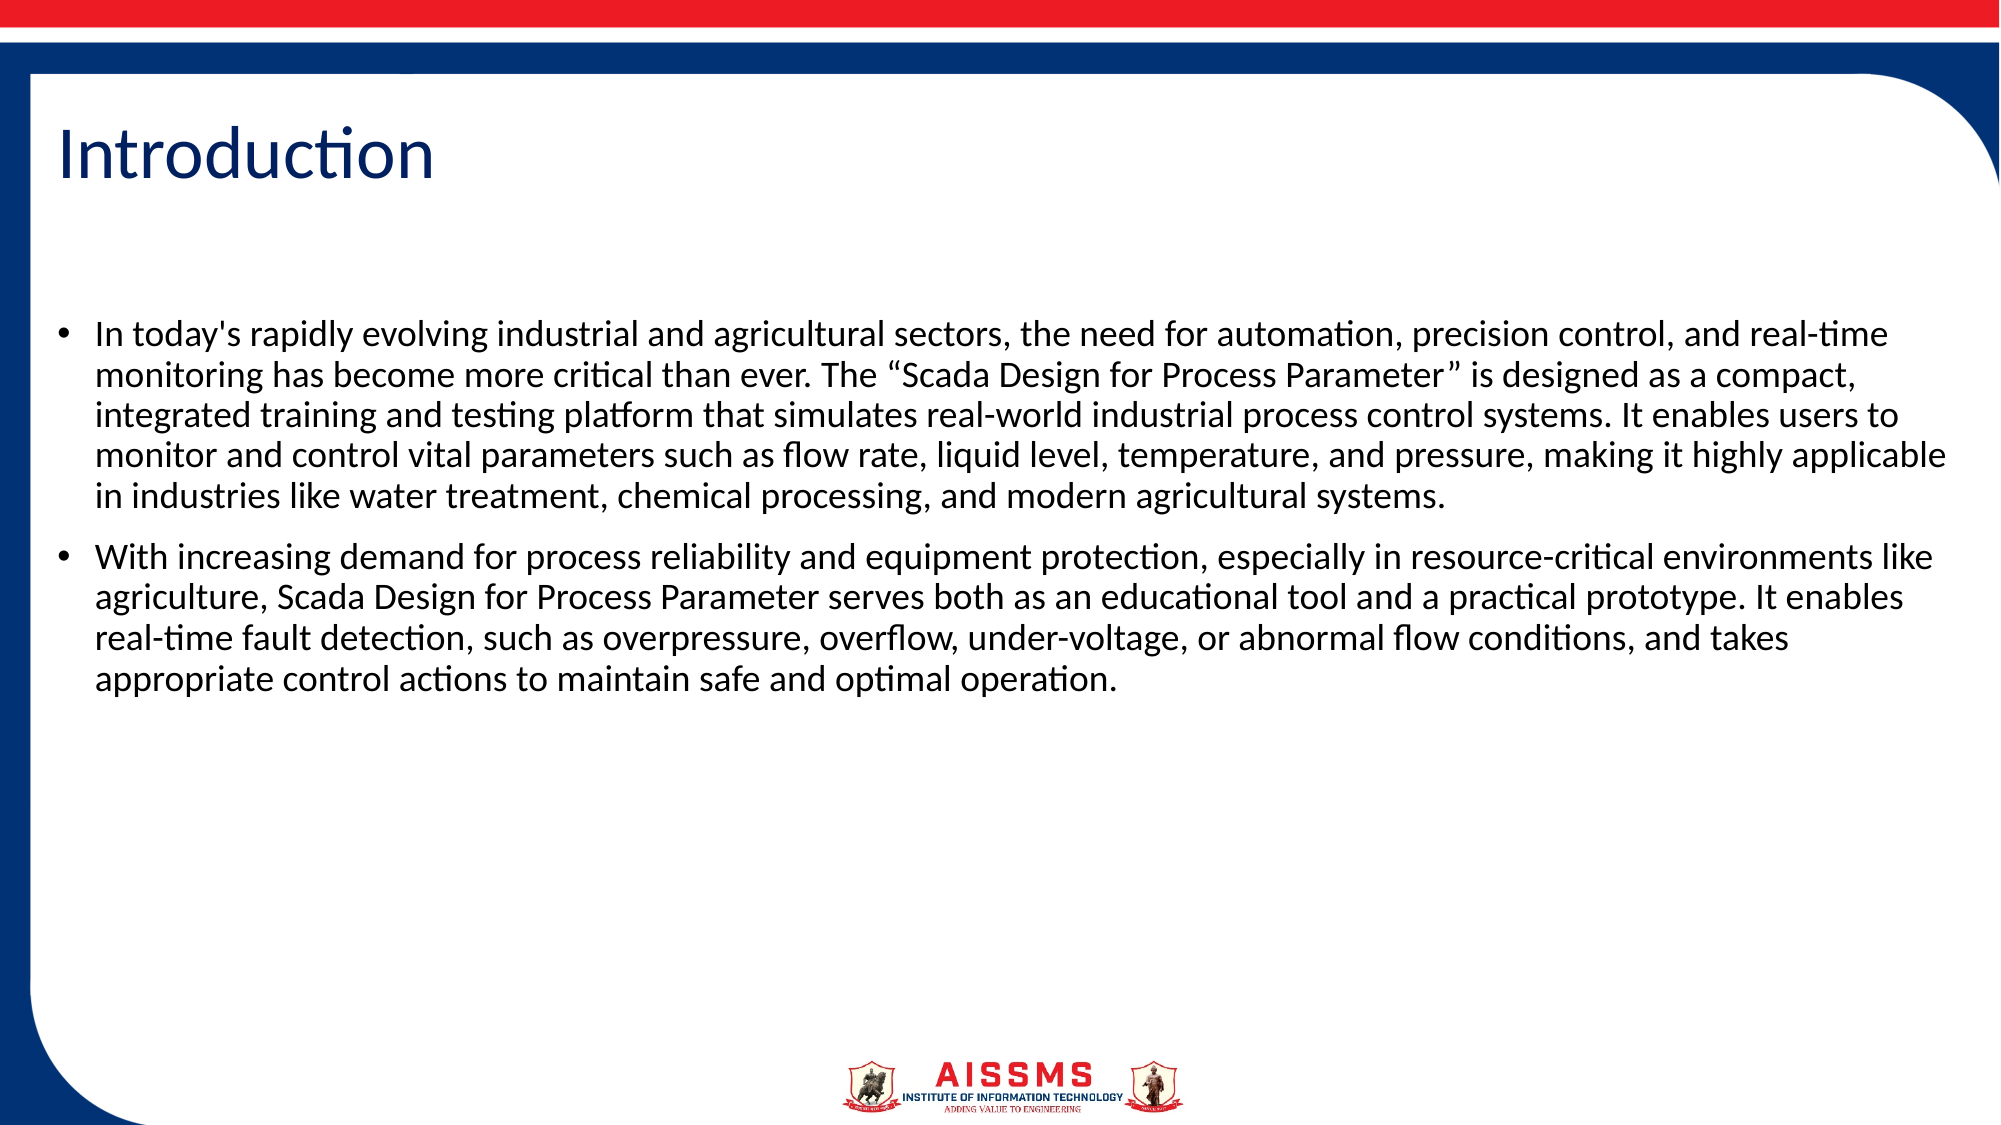

# Introduction
In today's rapidly evolving industrial and agricultural sectors, the need for automation, precision control, and real-time monitoring has become more critical than ever. The “Scada Design for Process Parameter” is designed as a compact, integrated training and testing platform that simulates real-world industrial process control systems. It enables users to monitor and control vital parameters such as flow rate, liquid level, temperature, and pressure, making it highly applicable in industries like water treatment, chemical processing, and modern agricultural systems.
With increasing demand for process reliability and equipment protection, especially in resource-critical environments like agriculture, Scada Design for Process Parameter serves both as an educational tool and a practical prototype. It enables real-time fault detection, such as overpressure, overflow, under-voltage, or abnormal flow conditions, and takes appropriate control actions to maintain safe and optimal operation.